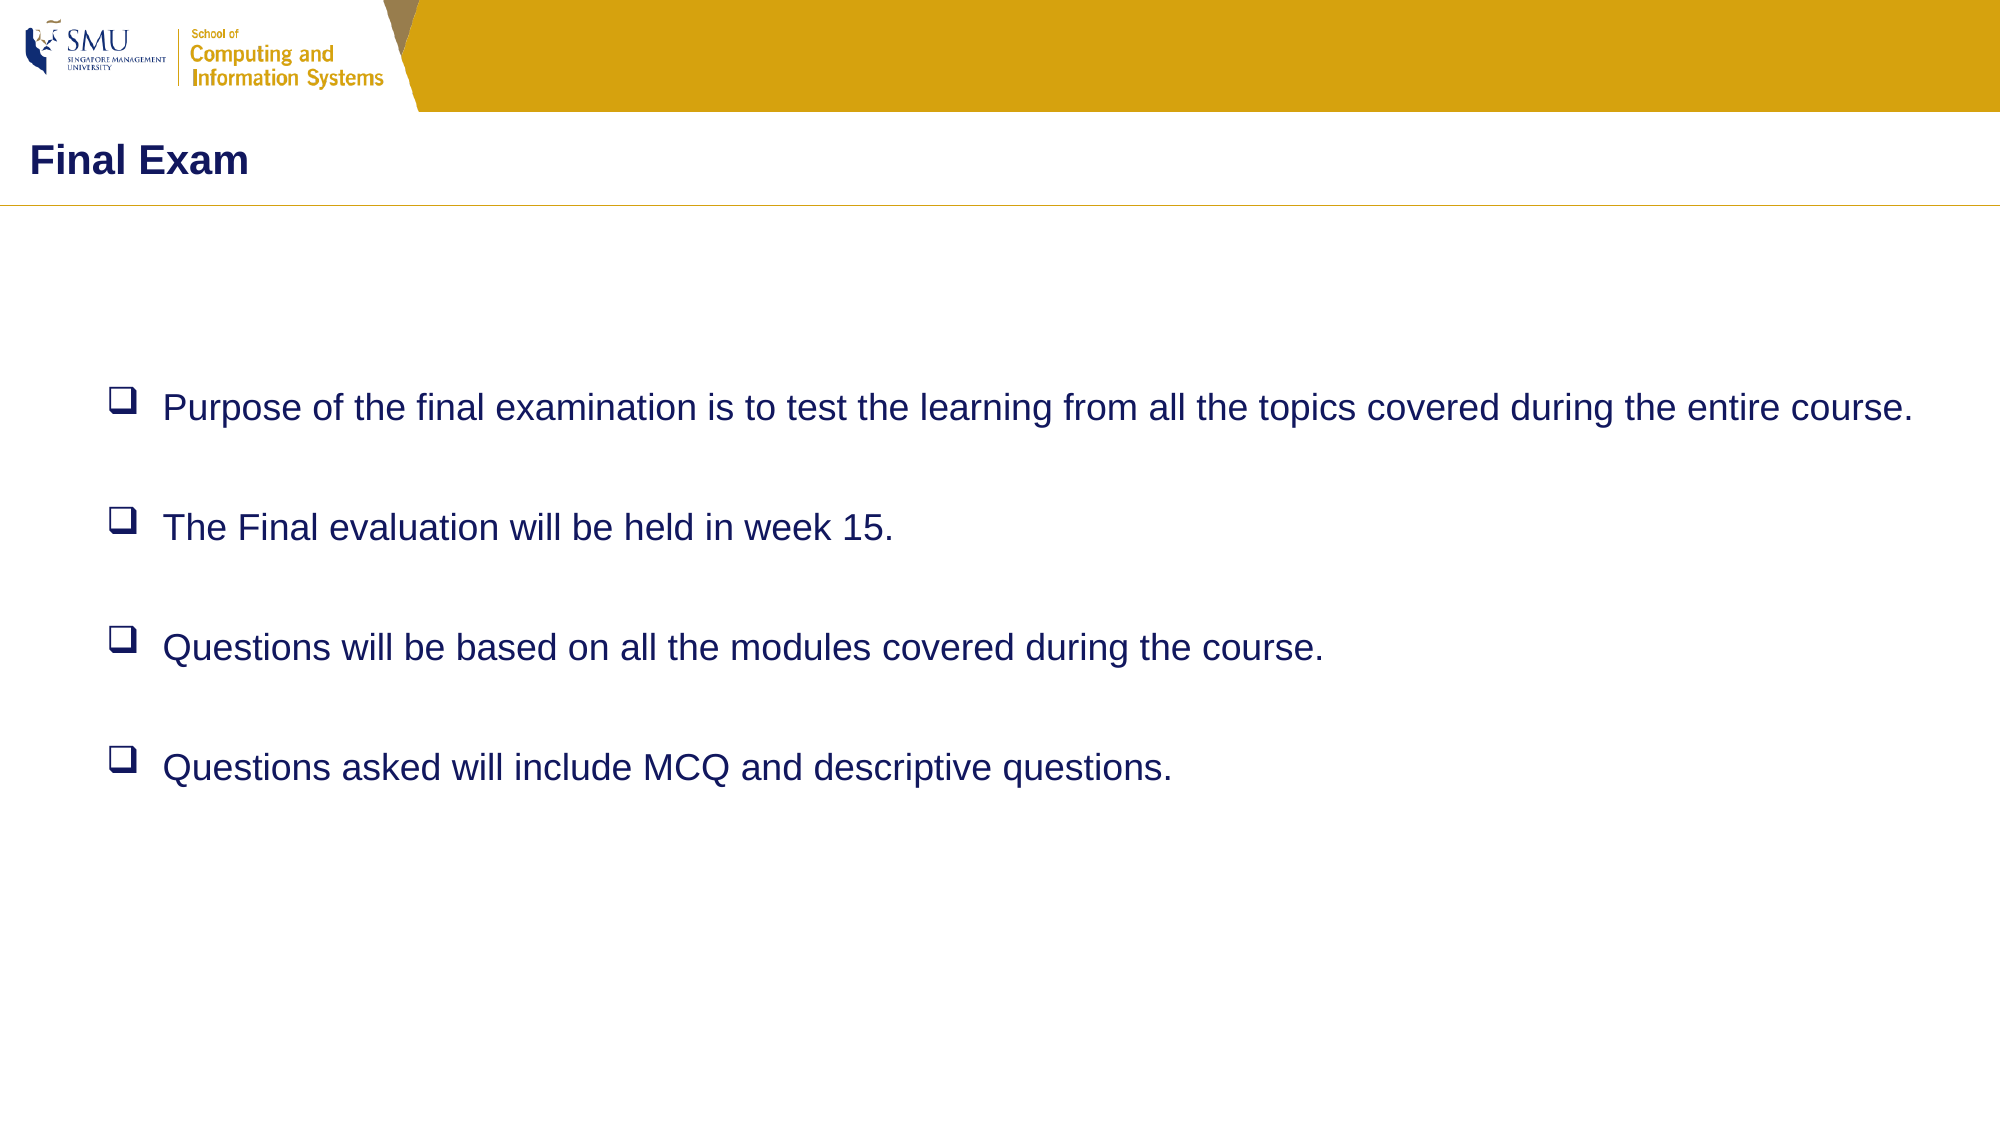

Final Exam
Purpose of the final examination is to test the learning from all the topics covered during the entire course.

The Final evaluation will be held in week 15.

Questions will be based on all the modules covered during the course.

Questions asked will include MCQ and descriptive questions.